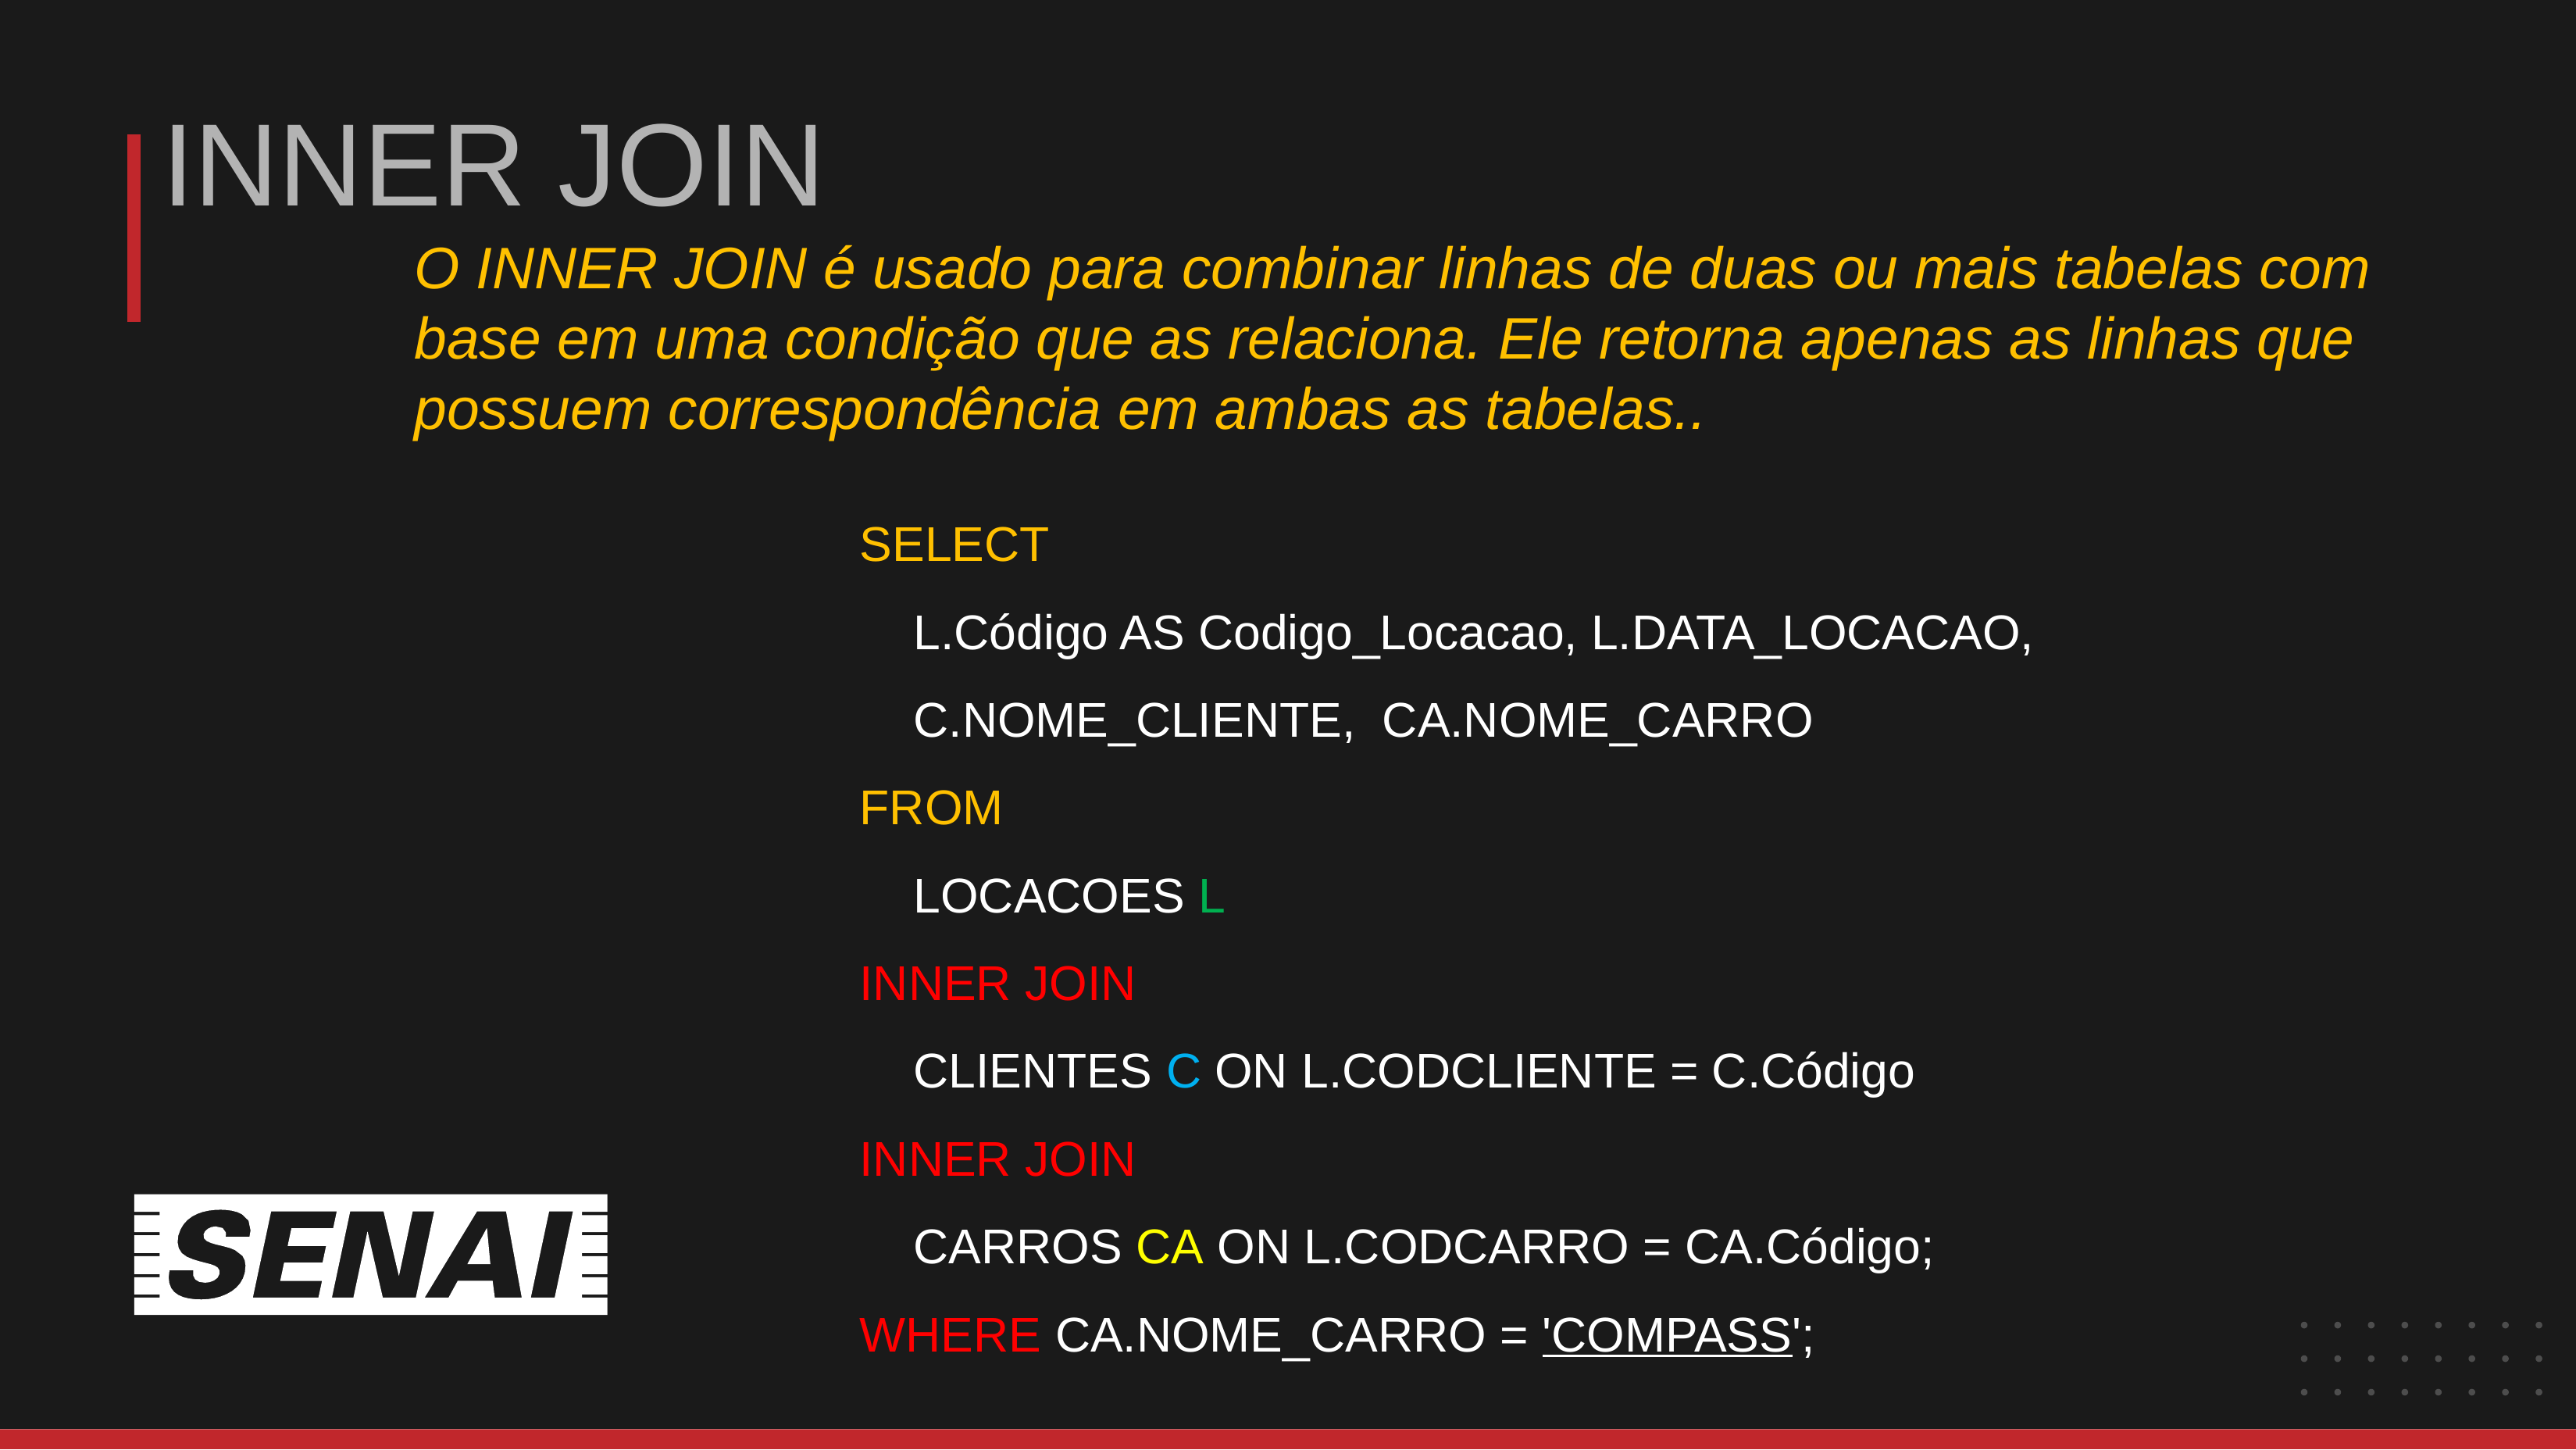

# INNER JOIN

O INNER JOIN é usado para combinar linhas de duas ou mais tabelas com base em uma condição que as relaciona. Ele retorna apenas as linhas que possuem correspondência em ambas as tabelas..

SELECT
    L.Código AS Codigo_Locacao, L.DATA_LOCACAO,
    C.NOME_CLIENTE,  CA.NOME_CARRO
FROM
    LOCACOES L
INNER JOIN
    CLIENTES C ON L.CODCLIENTE = C.Código
INNER JOIN
    CARROS CA ON L.CODCARRO = CA.Código;
WHERE CA.NOME_CARRO = 'COMPASS';